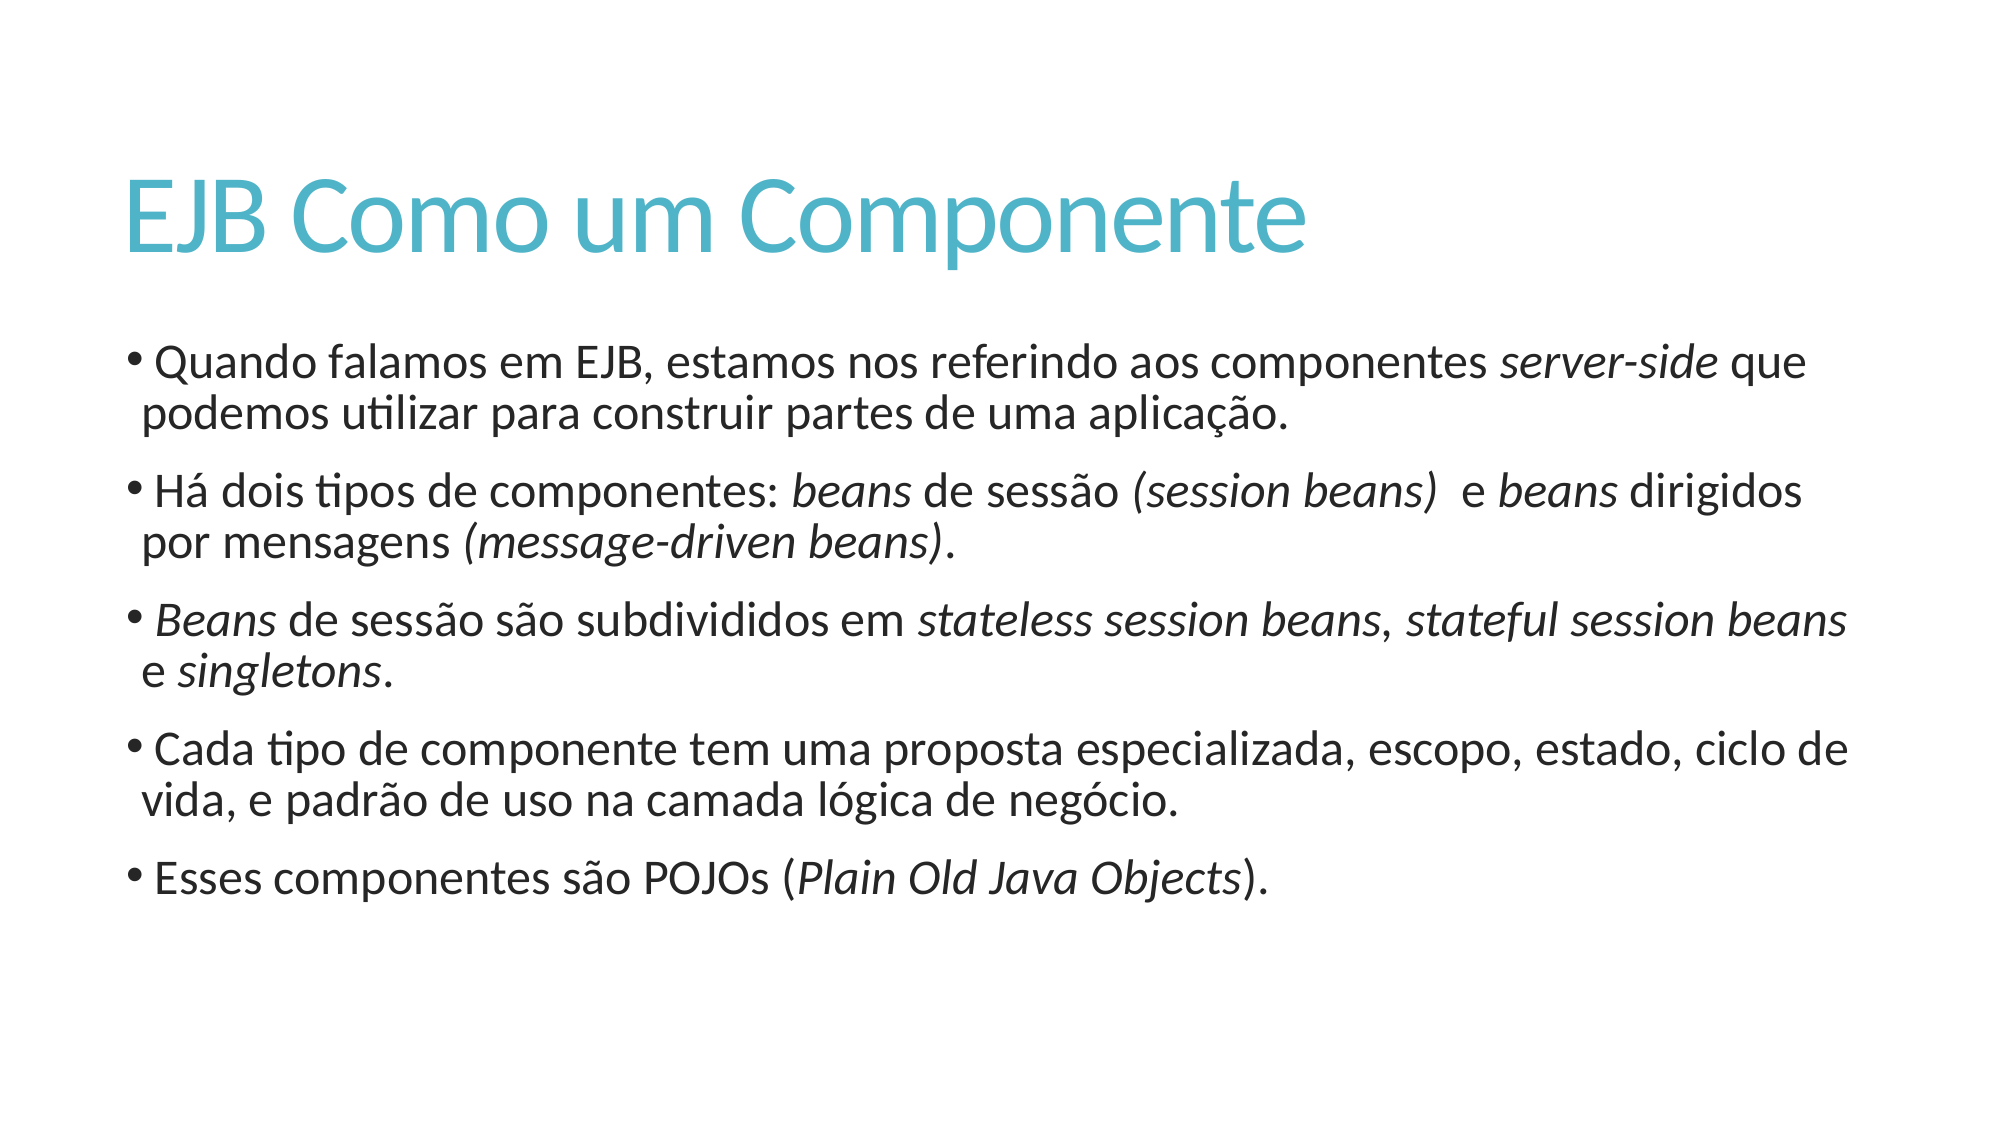

# EJB Como um Componente
 Quando falamos em EJB, estamos nos referindo aos componentes server-side que podemos utilizar para construir partes de uma aplicação.
 Há dois tipos de componentes: beans de sessão (session beans)  e beans dirigidos por mensagens (message-driven beans).
 Beans de sessão são subdivididos em stateless session beans, stateful session beans e singletons.
 Cada tipo de componente tem uma proposta especializada, escopo, estado, ciclo de vida, e padrão de uso na camada lógica de negócio.
 Esses componentes são POJOs (Plain Old Java Objects).